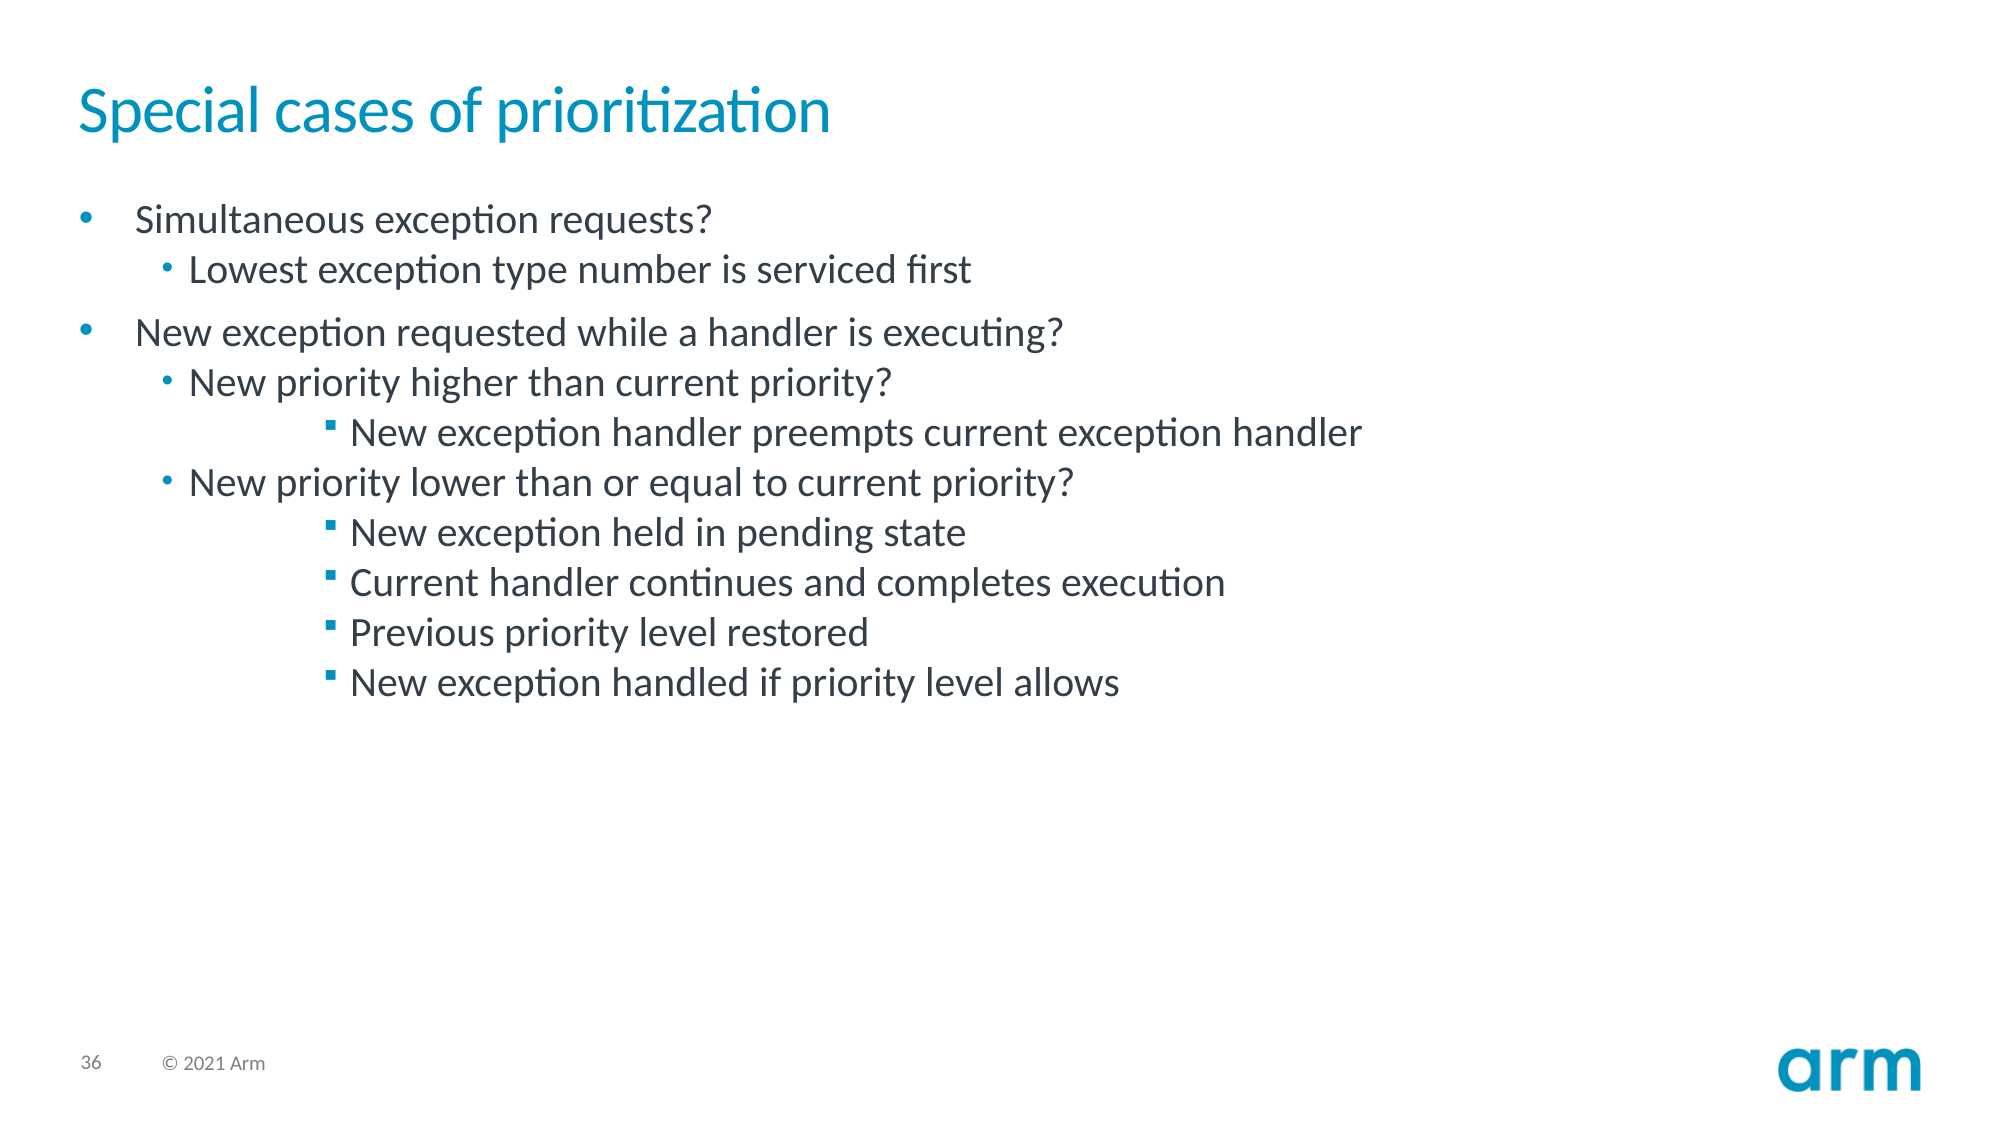

# Special cases of prioritization
Simultaneous exception requests?
Lowest exception type number is serviced first
New exception requested while a handler is executing?
New priority higher than current priority?
New exception handler preempts current exception handler
New priority lower than or equal to current priority?
New exception held in pending state
Current handler continues and completes execution
Previous priority level restored
New exception handled if priority level allows